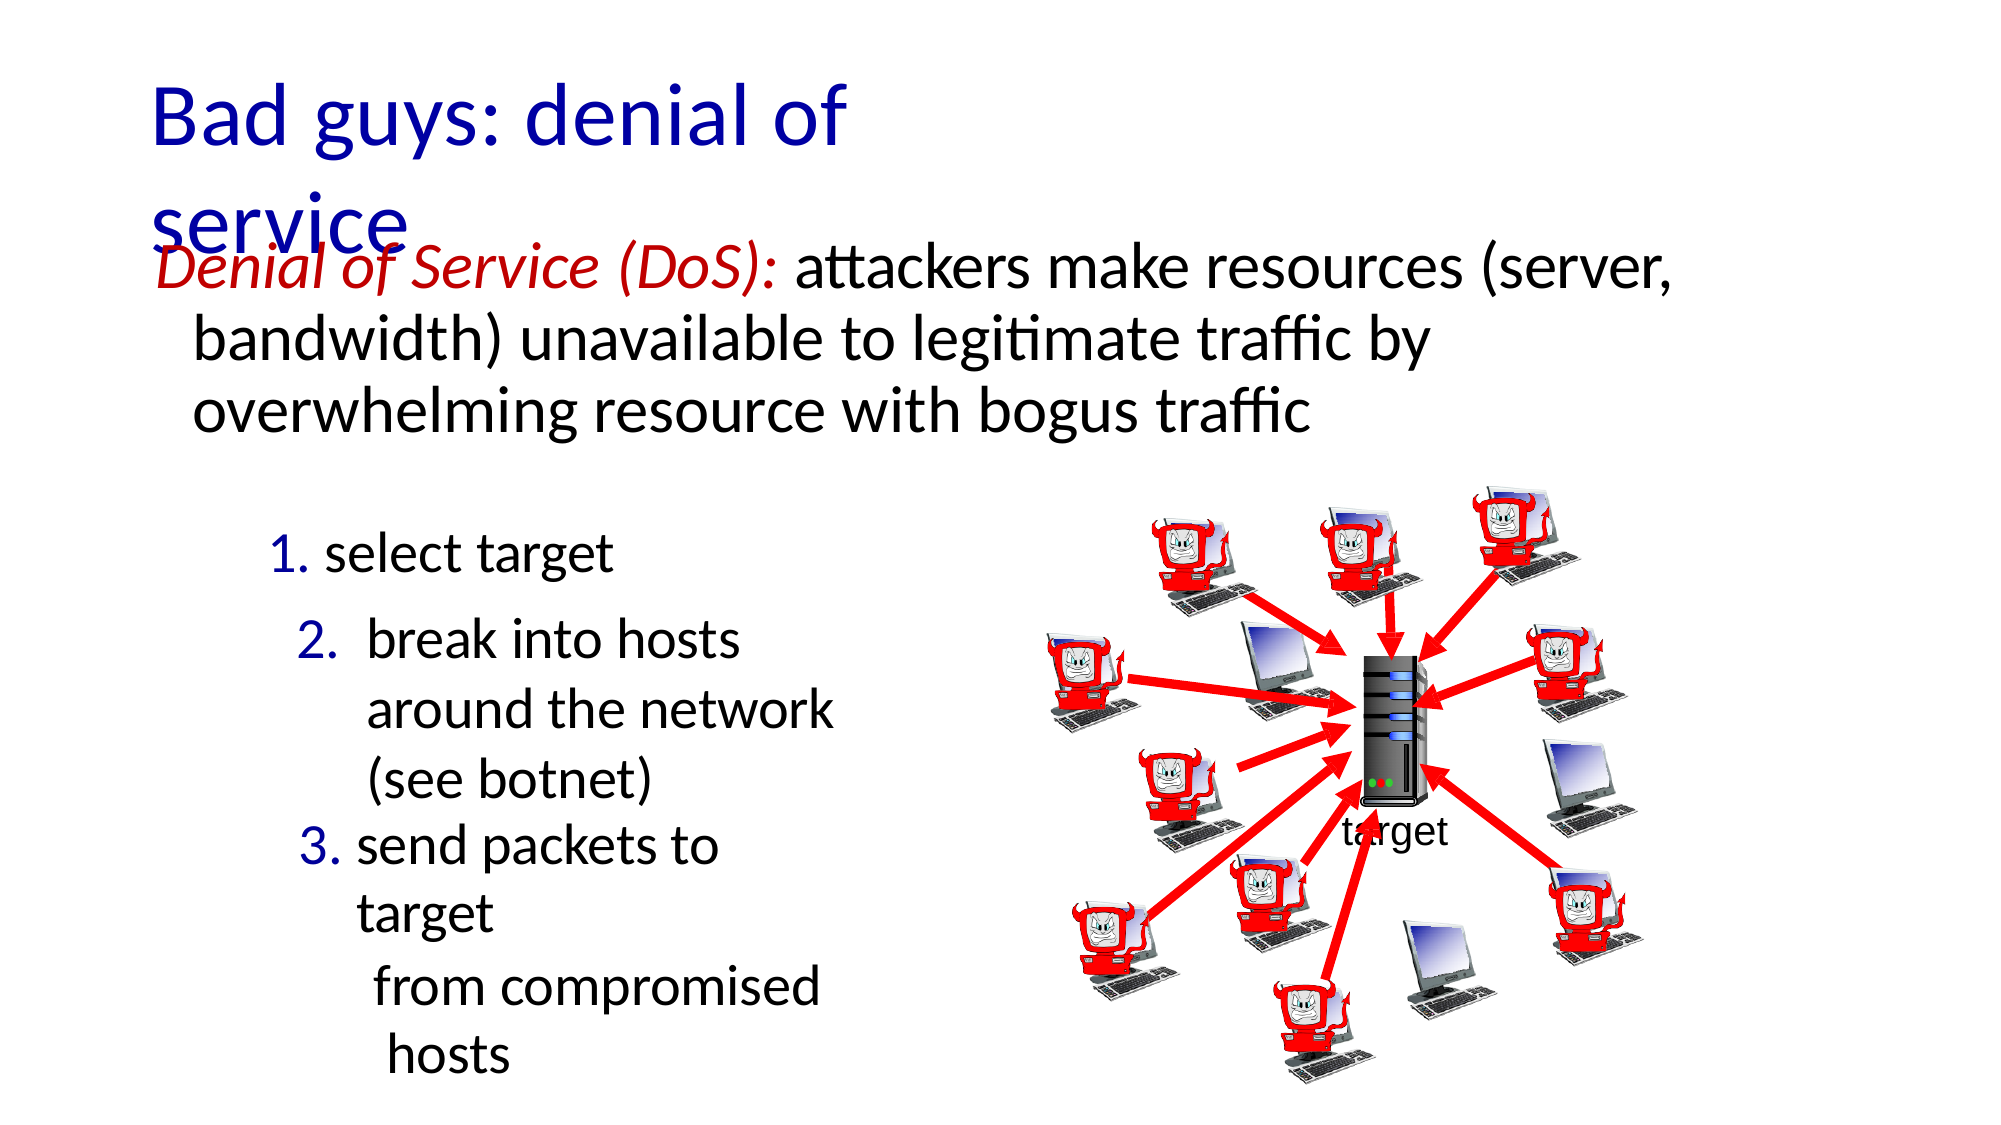

# Bad guys: denial of service
Denial of Service (DoS): attackers make resources (server,  bandwidth) unavailable to legitimate traffic by  overwhelming resource with bogus traffic
1. select target

break into hosts  around the network  (see botnet)
send packets to target
from compromised  hosts

target